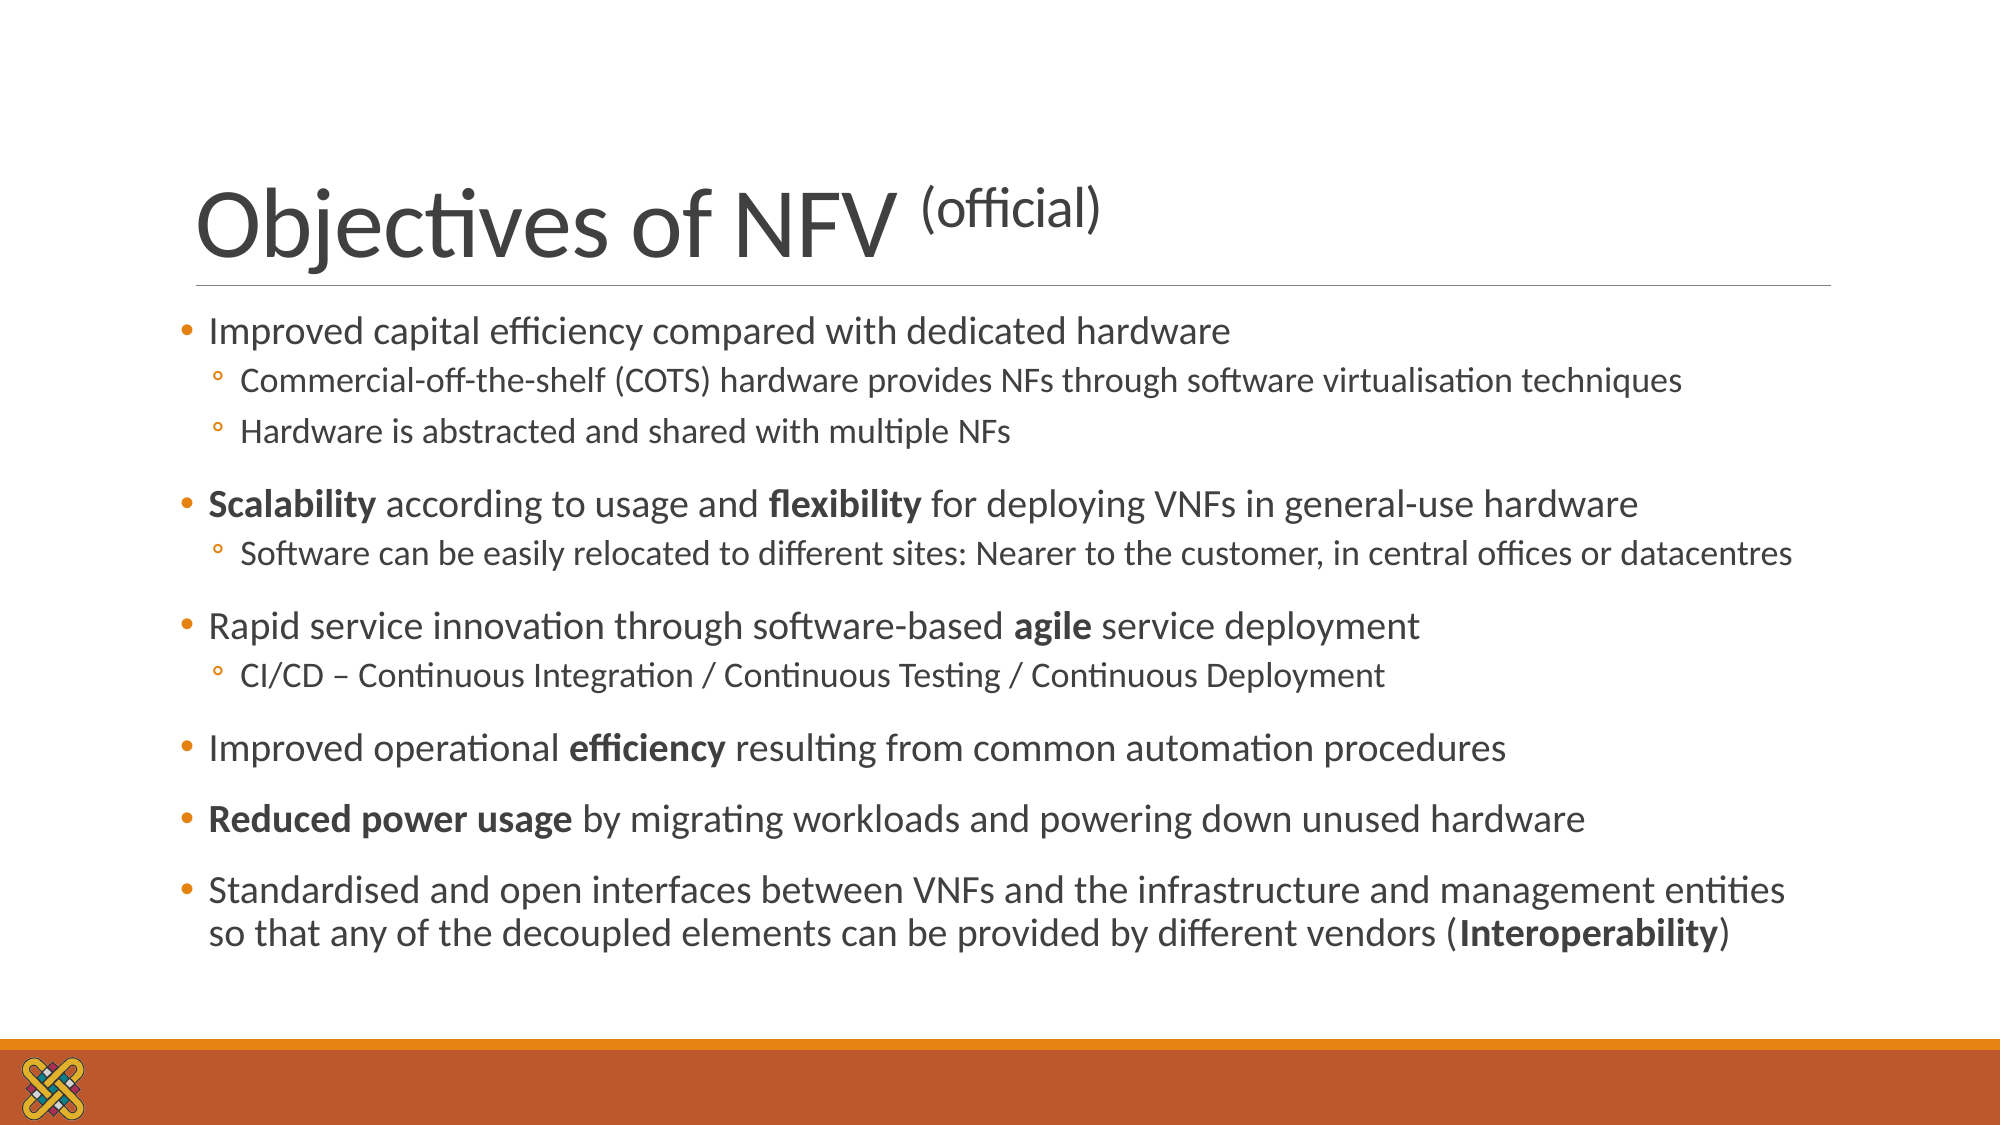

# Objectives of NFV (official)
Improved capital efficiency compared with dedicated hardware
Commercial-off-the-shelf (COTS) hardware provides NFs through software virtualisation techniques
Hardware is abstracted and shared with multiple NFs
Scalability according to usage and flexibility for deploying VNFs in general-use hardware
Software can be easily relocated to different sites: Nearer to the customer, in central offices or datacentres
Rapid service innovation through software-based agile service deployment
CI/CD – Continuous Integration / Continuous Testing / Continuous Deployment
Improved operational efficiency resulting from common automation procedures
Reduced power usage by migrating workloads and powering down unused hardware
Standardised and open interfaces between VNFs and the infrastructure and management entities so that any of the decoupled elements can be provided by different vendors (Interoperability)